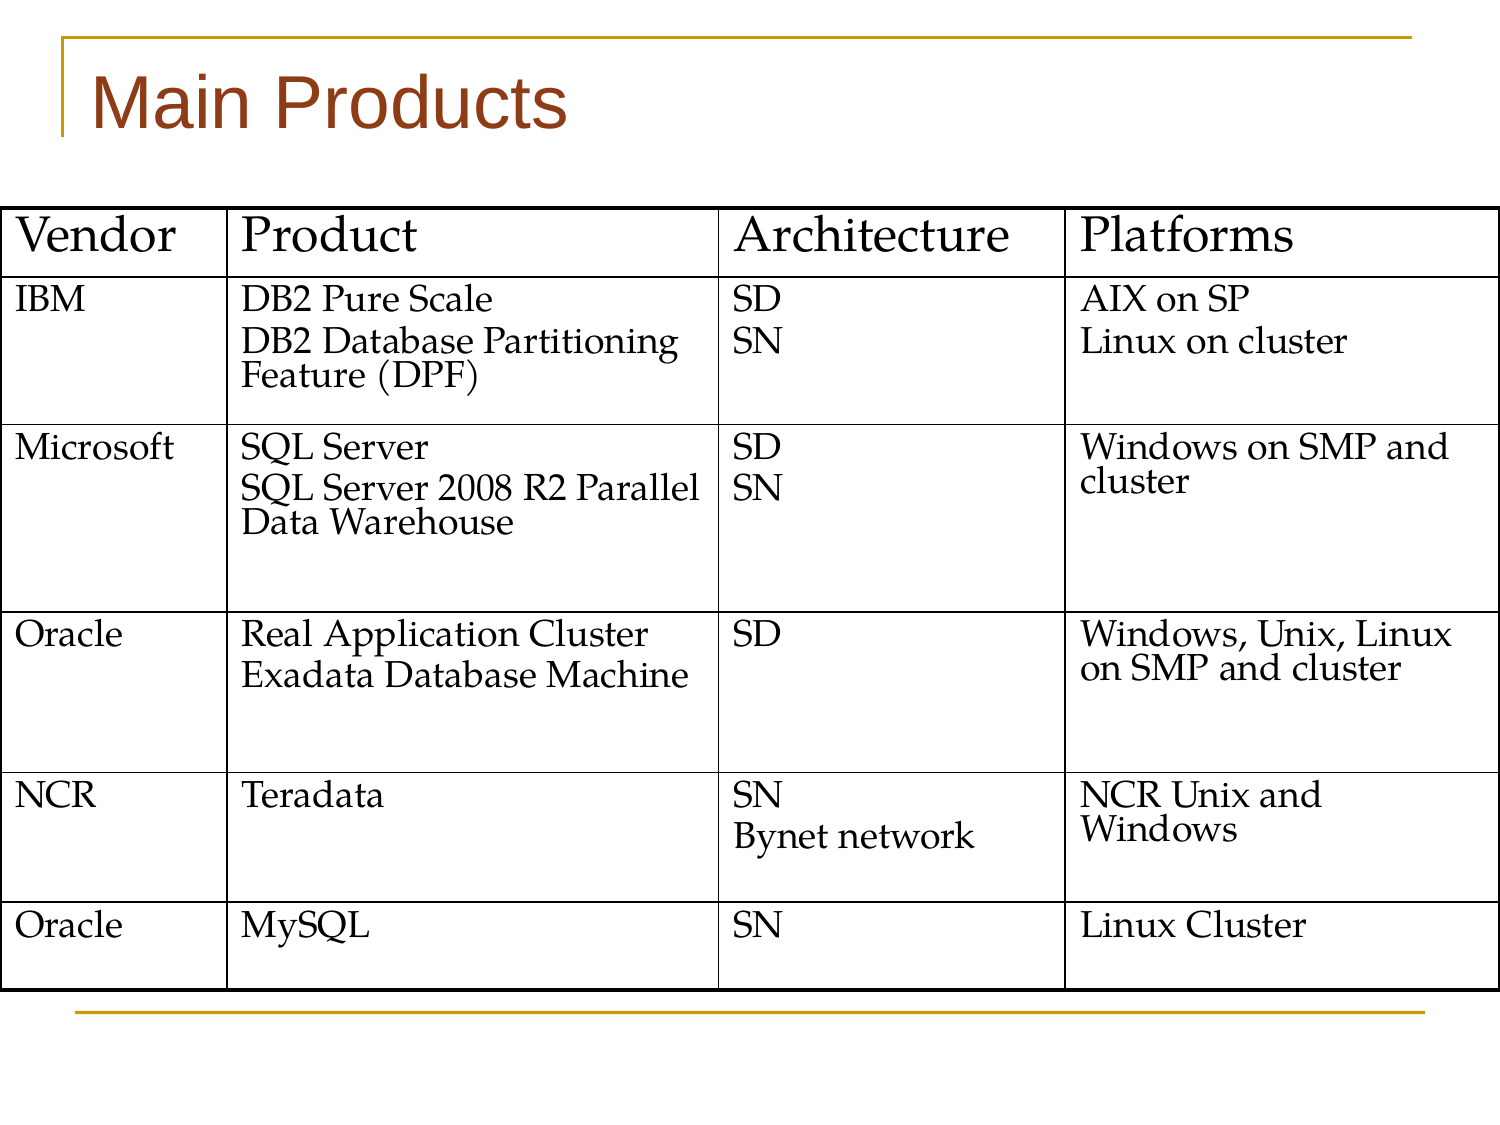

# Main Products
| Vendor | Product | Architecture | Platforms |
| --- | --- | --- | --- |
| IBM | DB2 Pure Scale DB2 Database Partitioning Feature (DPF) | SD SN | AIX on SP Linux on cluster |
| Microsoft | SQL Server SQL Server 2008 R2 Parallel Data Warehouse | SD SN | Windows on SMP and cluster |
| Oracle | Real Application Cluster Exadata Database Machine | SD | Windows, Unix, Linux on SMP and cluster |
| NCR | Teradata | SN Bynet network | NCR Unix and Windows |
| Oracle | MySQL | SN | Linux Cluster |